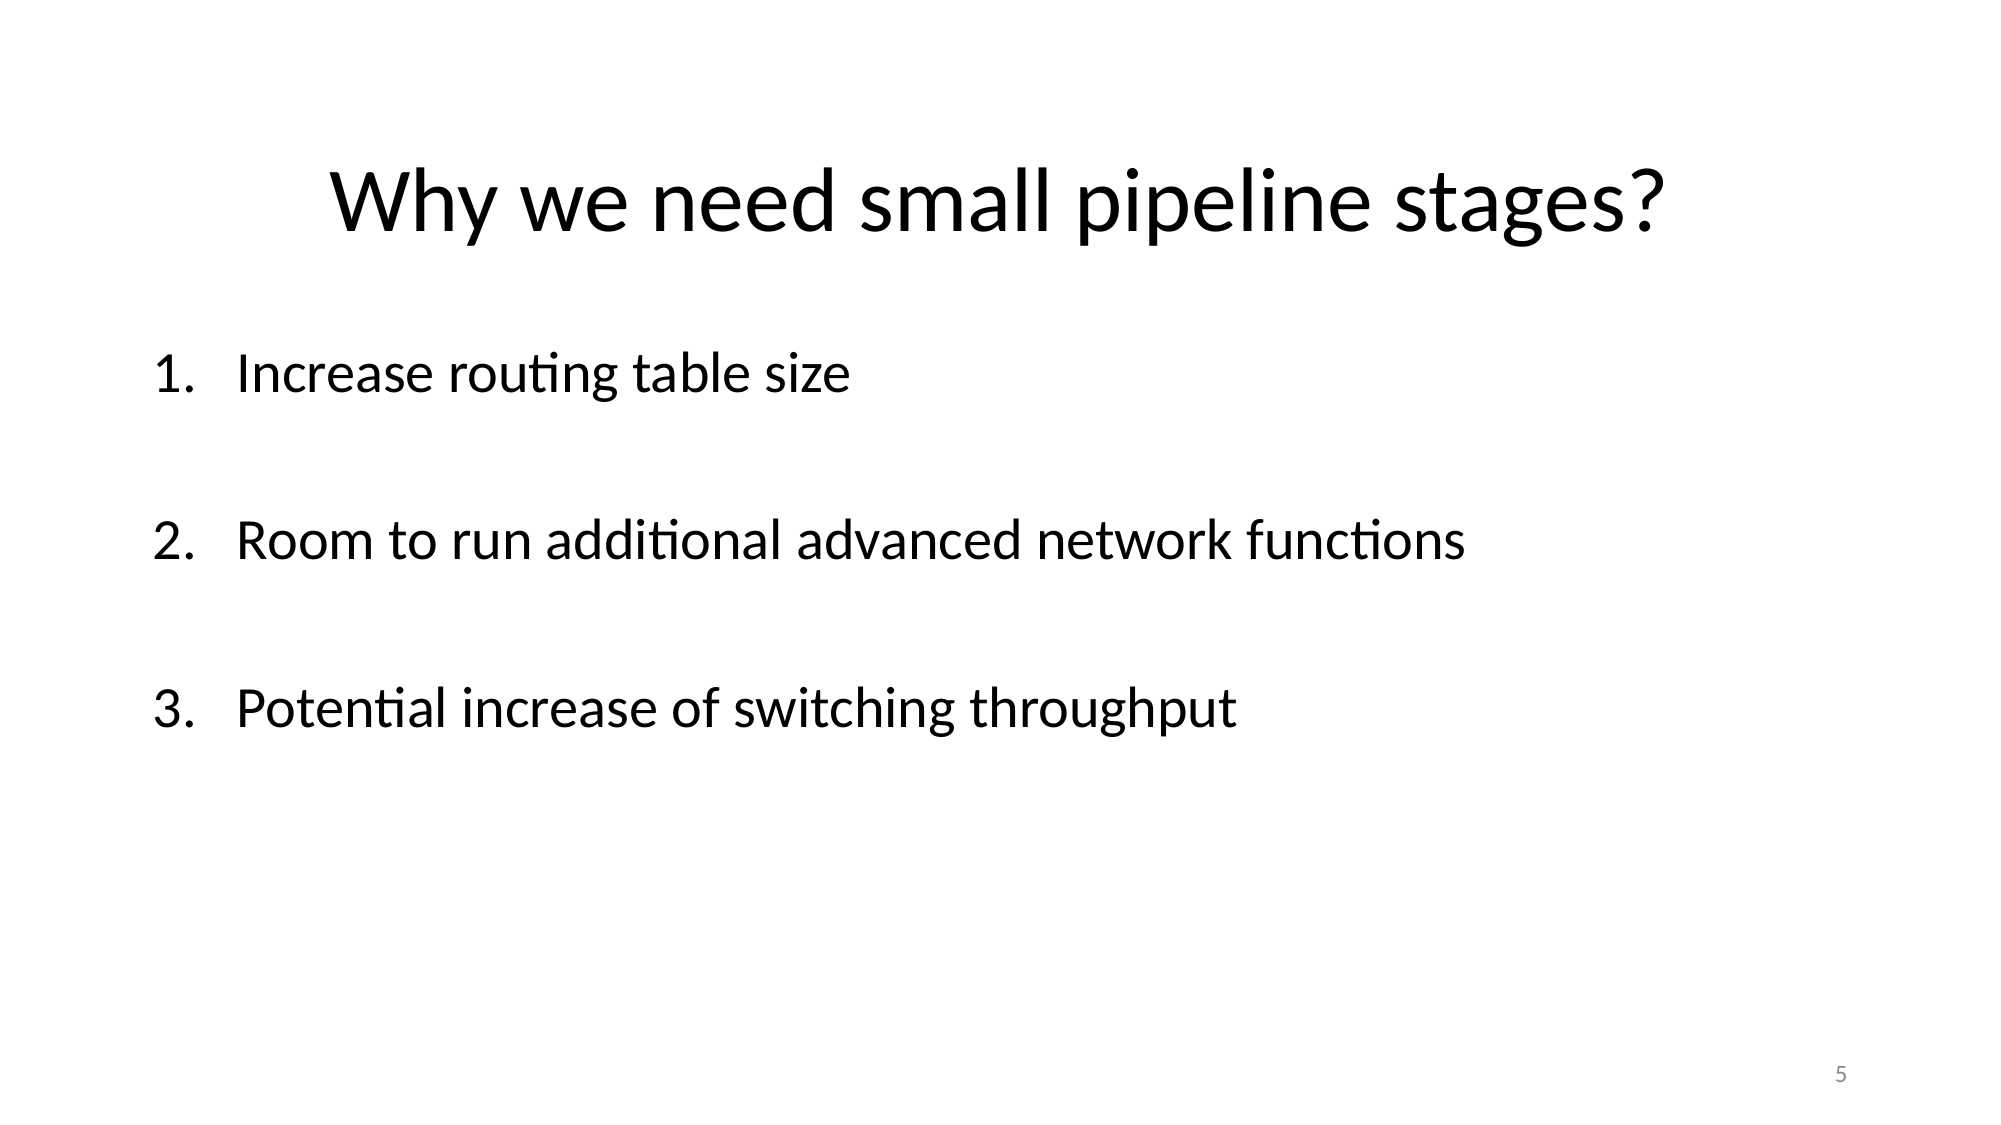

# Why we need small pipeline stages?
Increase routing table size

Room to run additional advanced network functions

Potential increase of switching throughput
5